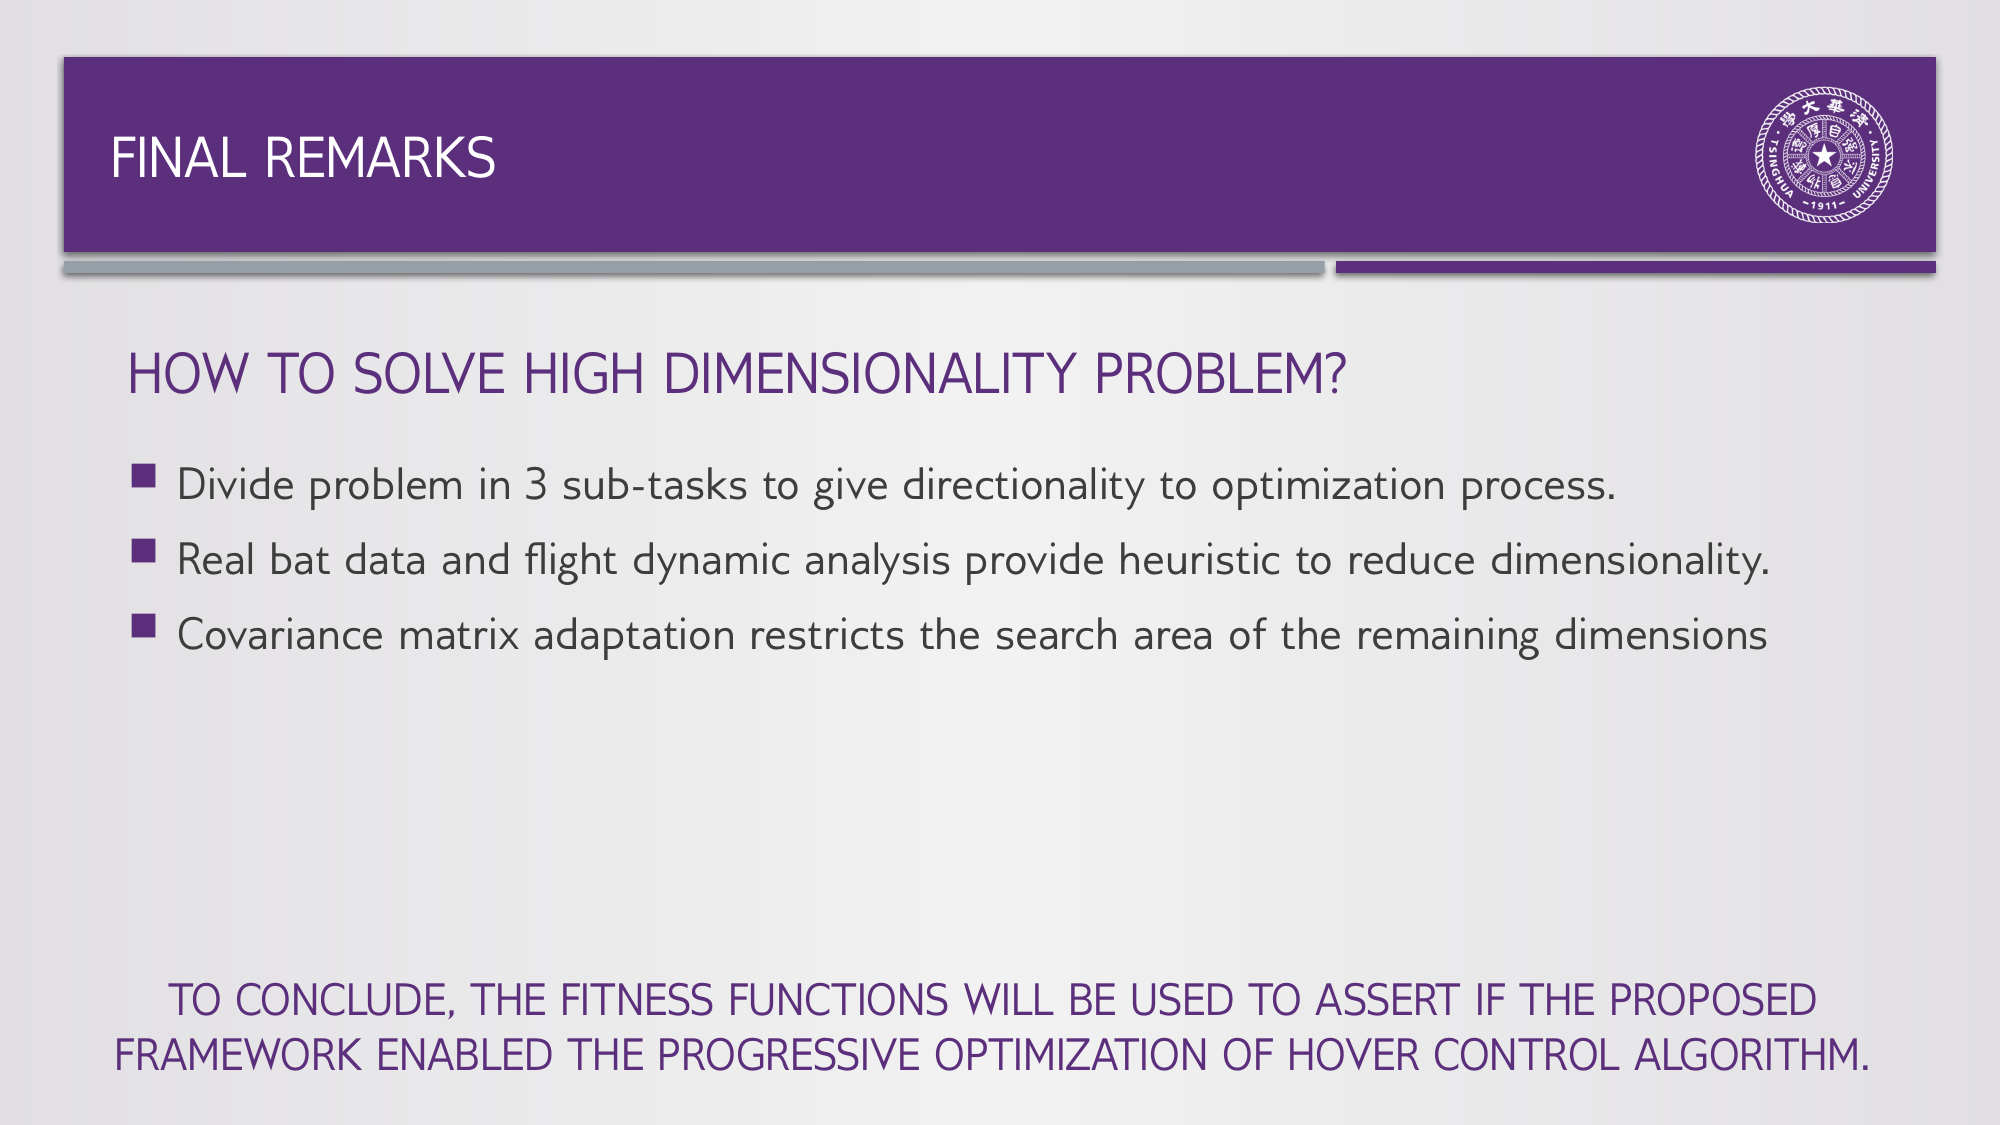

# Final remarks
How to solve high dimensionality problem?
Divide problem in 3 sub-tasks to give directionality to optimization process.
Real bat data and flight dynamic analysis provide heuristic to reduce dimensionality.
Covariance matrix adaptation restricts the search area of the remaining dimensions

To conclude, the fitness functions will be used to assert if the proposed framework enabled the progressive optimization of hover control algorithm.